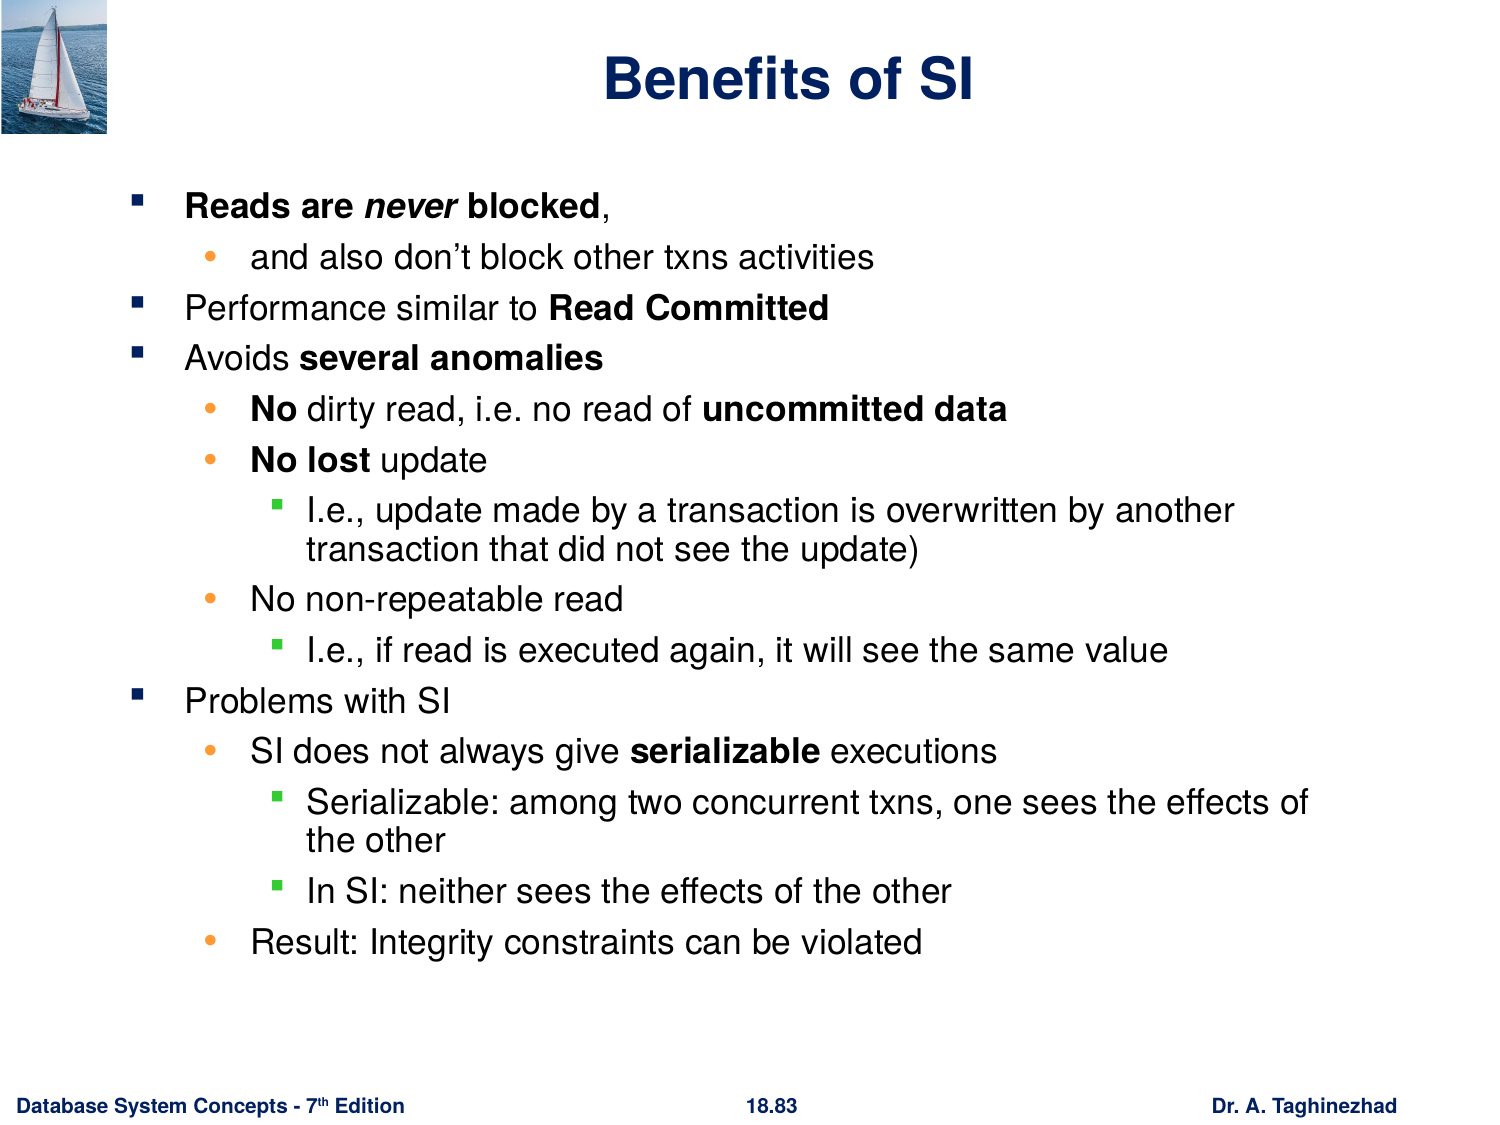

# Benefits of SI
Reads are never blocked,
and also don’t block other txns activities
Performance similar to Read Committed
Avoids several anomalies
No dirty read, i.e. no read of uncommitted data
No lost update
I.e., update made by a transaction is overwritten by another transaction that did not see the update)
No non-repeatable read
I.e., if read is executed again, it will see the same value
Problems with SI
SI does not always give serializable executions
Serializable: among two concurrent txns, one sees the effects of the other
In SI: neither sees the effects of the other
Result: Integrity constraints can be violated